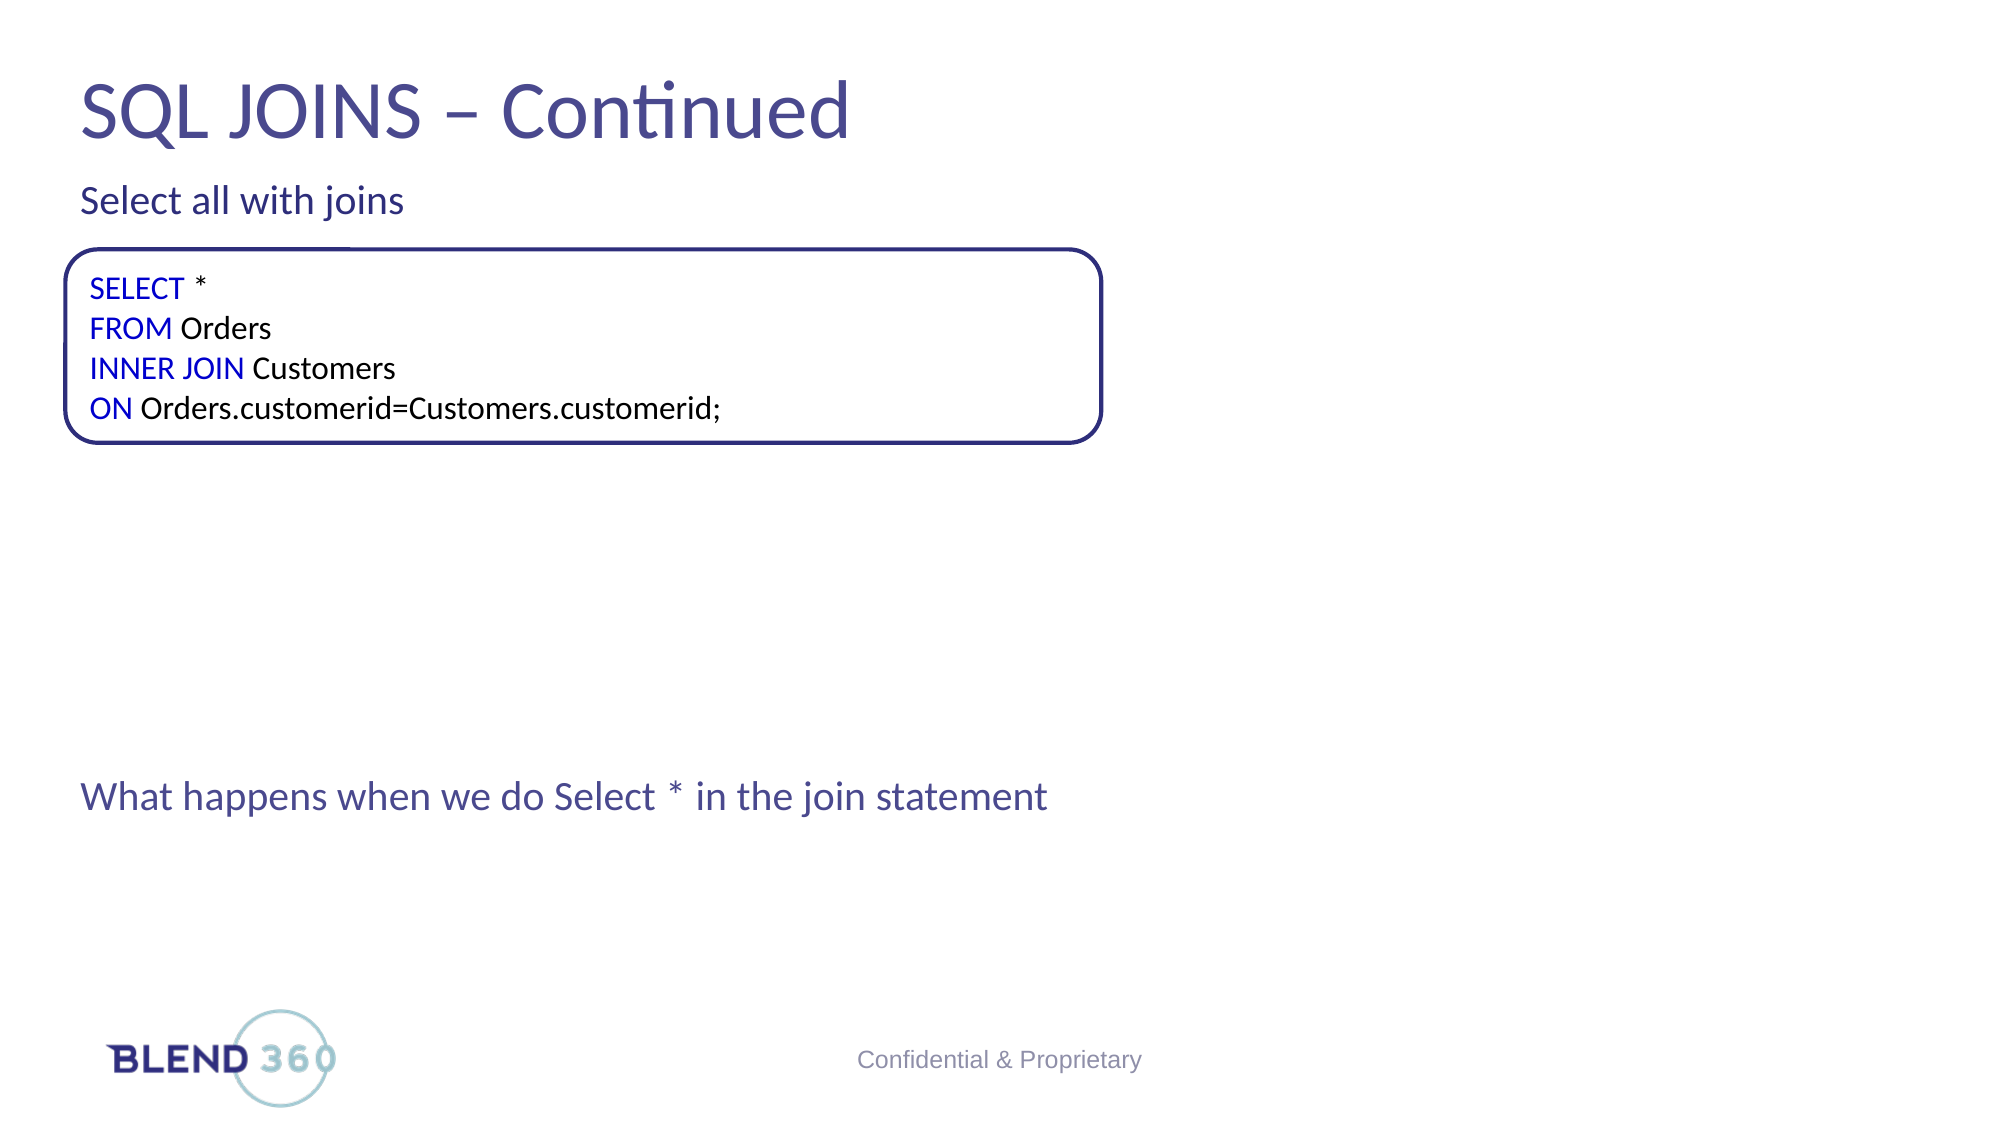

# SQL JOINS – Continued
Select all with joins
SELECT *
FROM Orders
INNER JOIN Customers
ON Orders.customerid=Customers.customerid;
What happens when we do Select * in the join statement